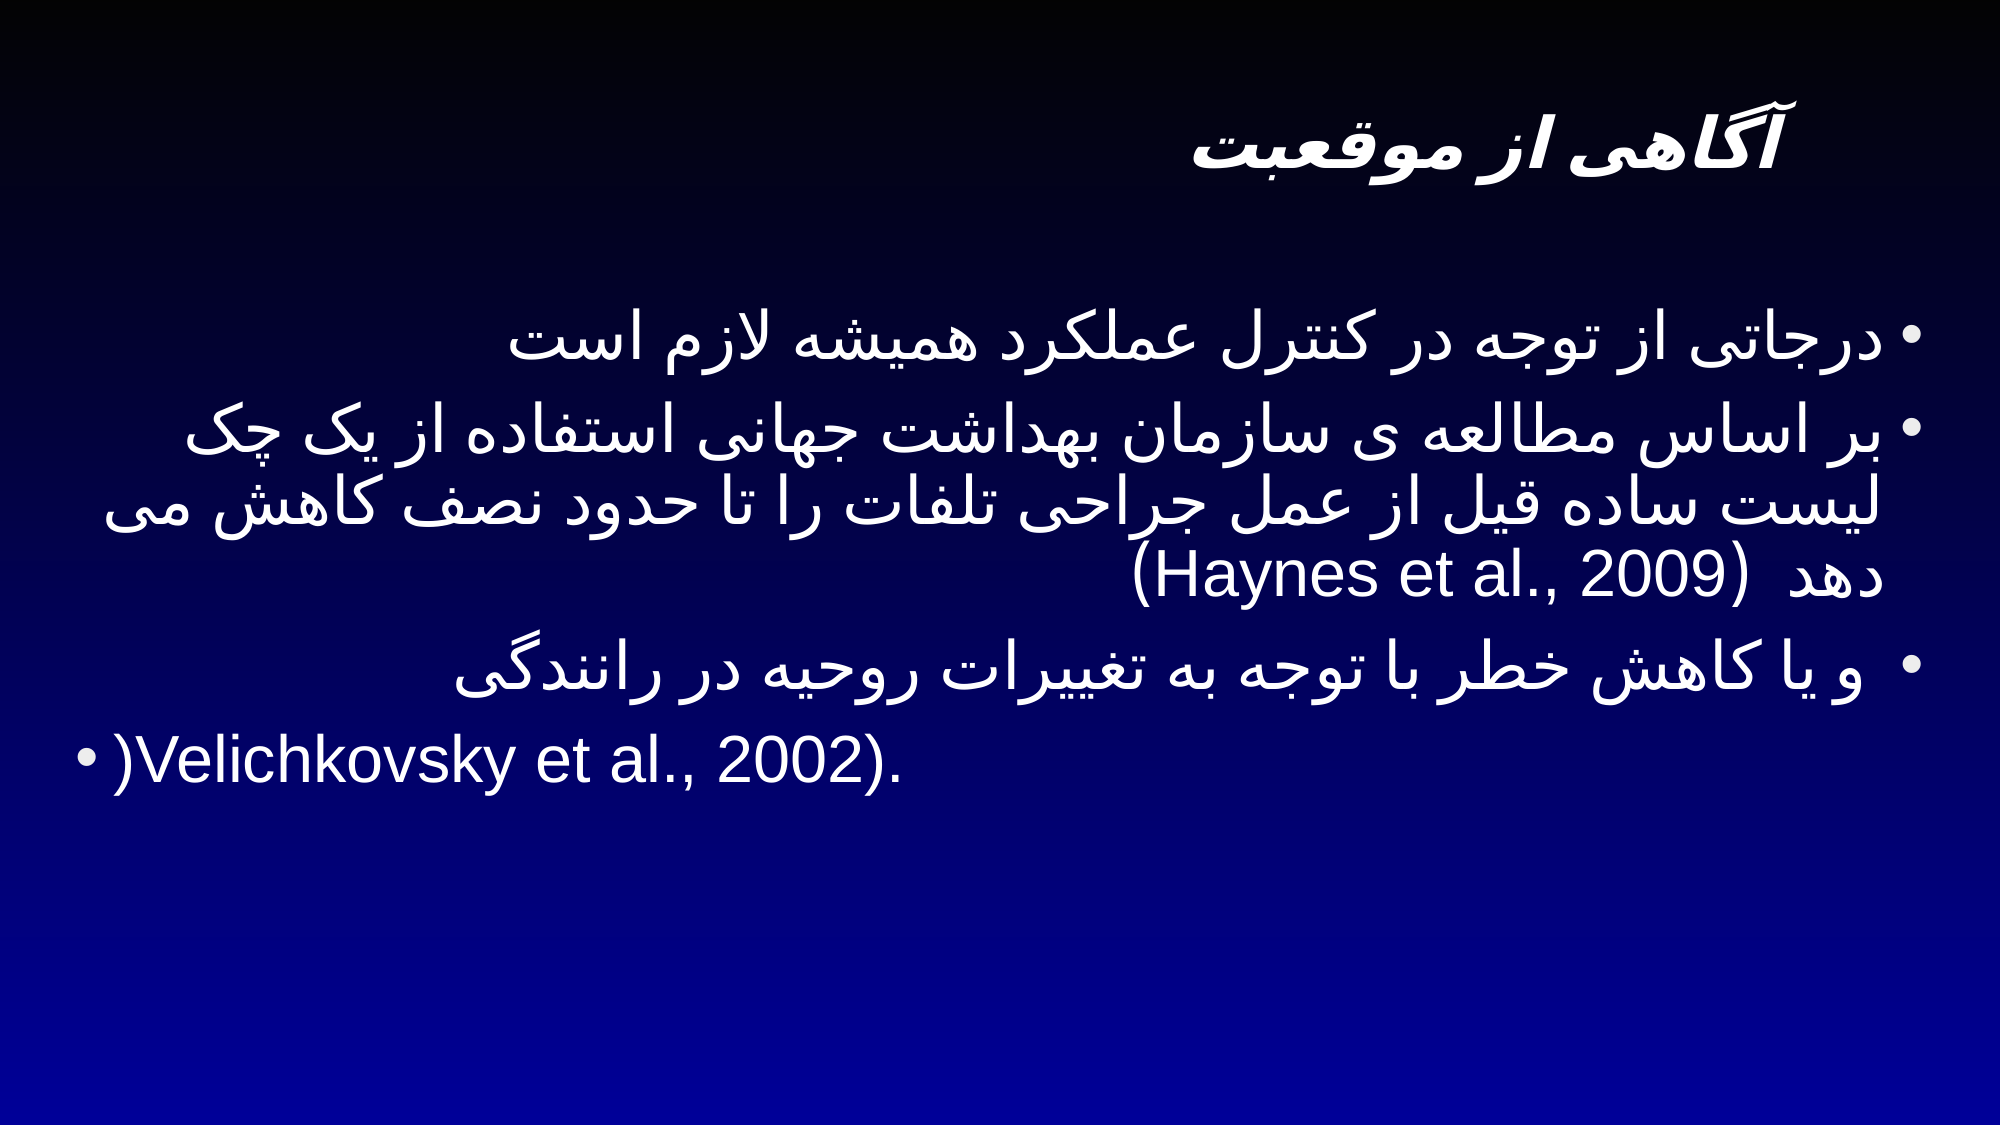

# آگاهی از موقعبت
درجاتی از توجه در کنترل عملکرد همیشه لازم است
بر اساس مطالعه ی سازمان بهداشت جهانی استفاده از یک چک لیست ساده قیل از عمل جراحی تلفات را تا حدود نصف کاهش می دهد  (Haynes et al., 2009)
 و یا کاهش خطر با توجه به تغییرات روحیه در رانندگی
)Velichkovsky et al., 2002).